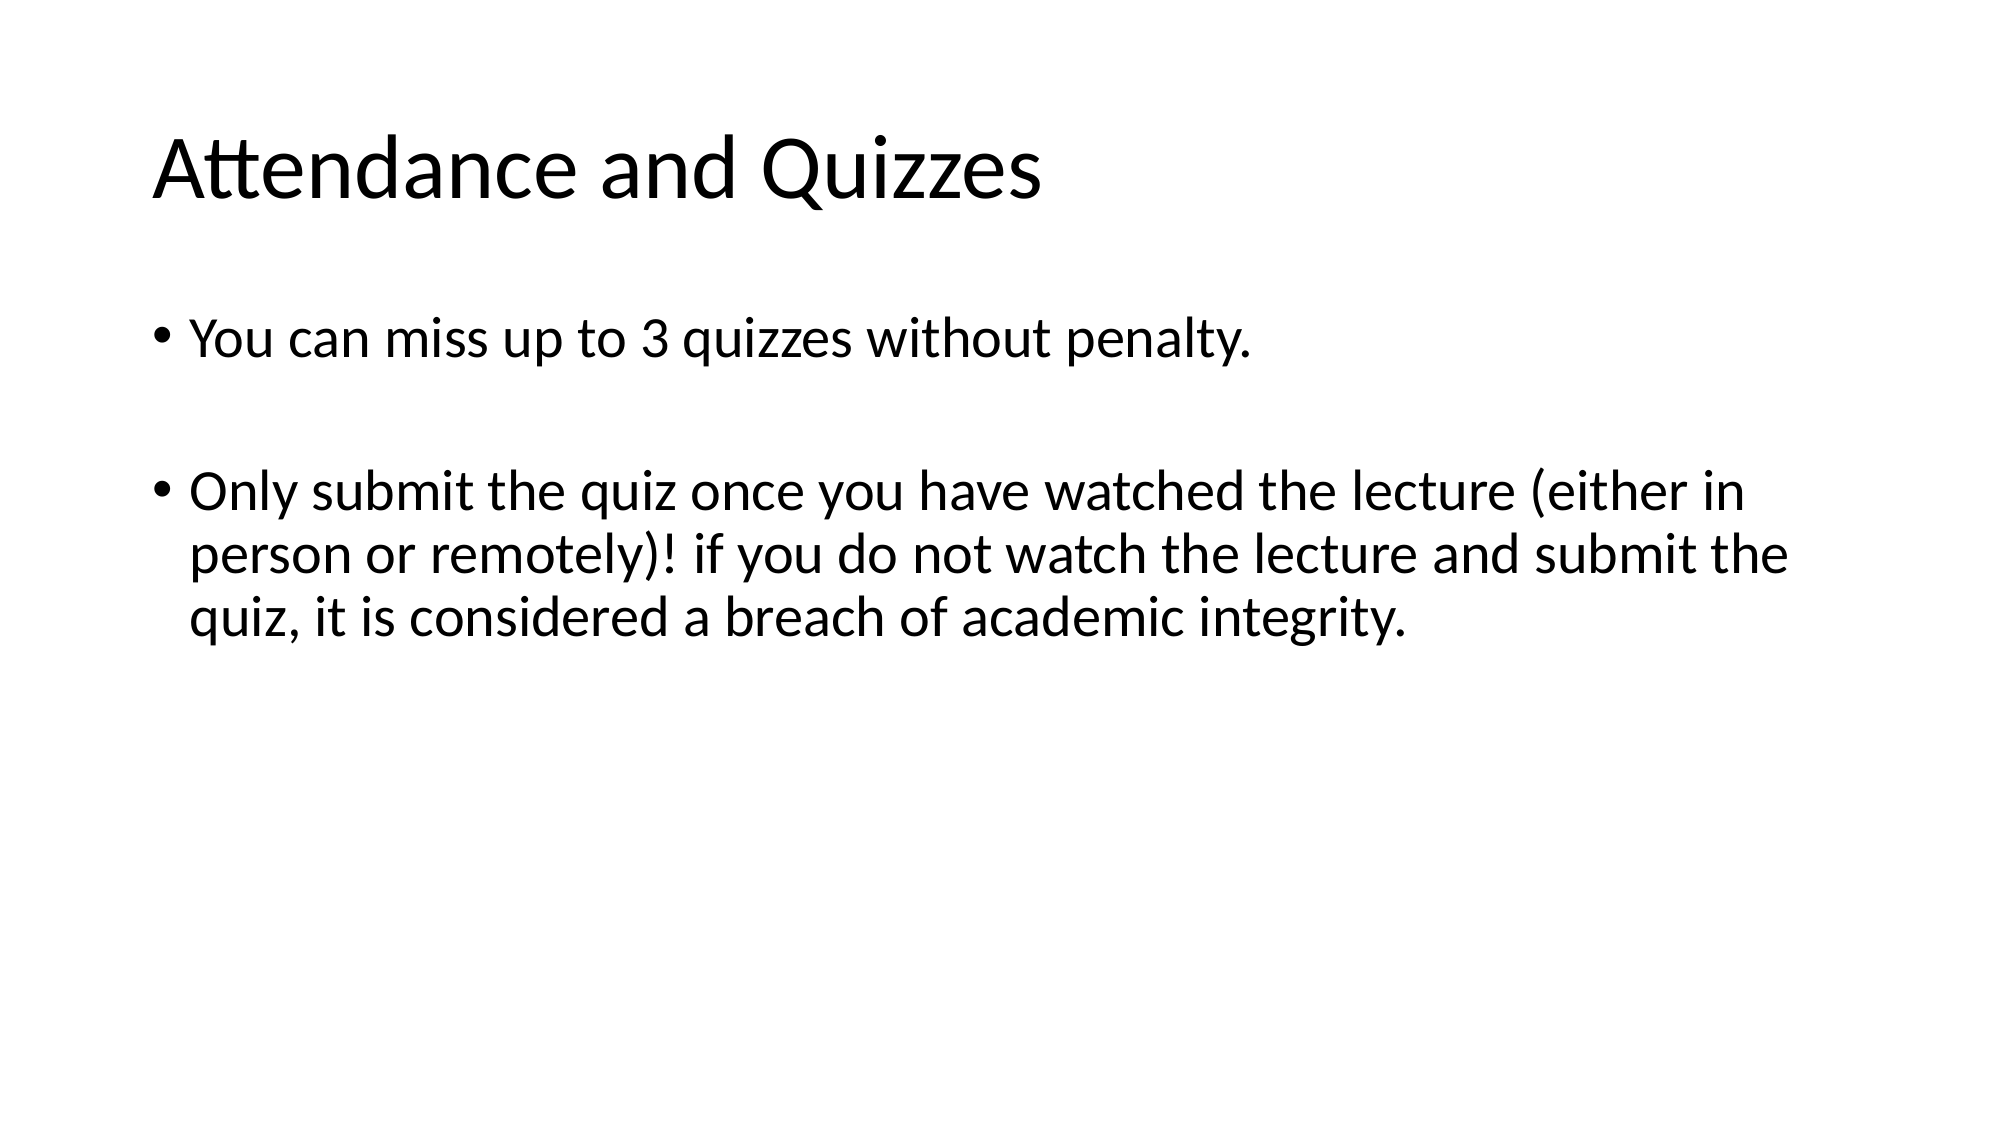

# Attendance and Quizzes
You can miss up to 3 quizzes without penalty.
Only submit the quiz once you have watched the lecture (either in person or remotely)! if you do not watch the lecture and submit the quiz, it is considered a breach of academic integrity.